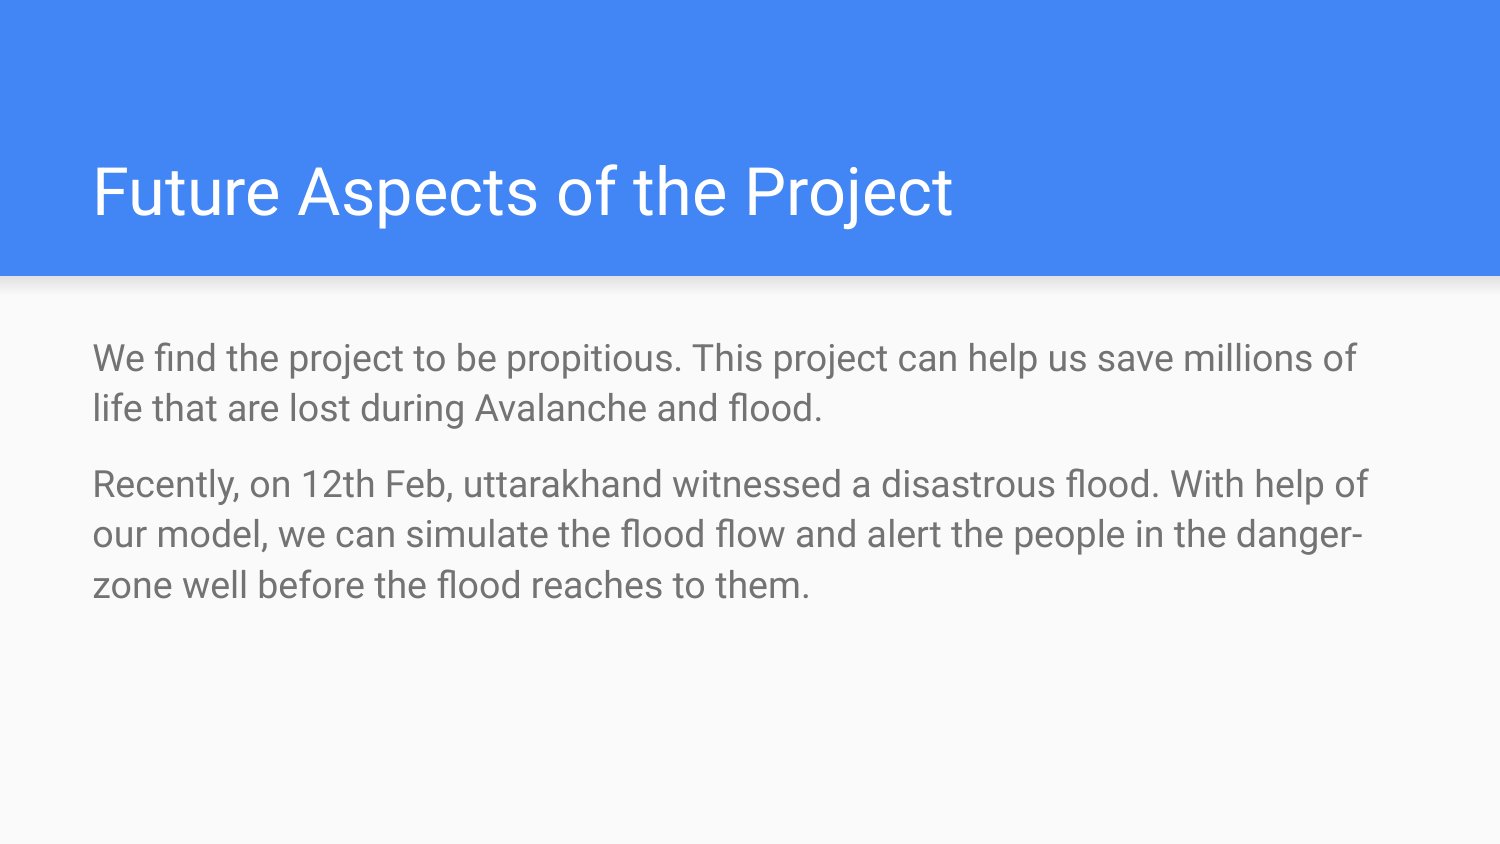

# Future Aspects of the Project
We find the project to be propitious. This project can help us save millions of life that are lost during Avalanche and flood.
Recently, on 12th Feb, uttarakhand witnessed a disastrous flood. With help of our model, we can simulate the flood flow and alert the people in the danger-zone well before the flood reaches to them.